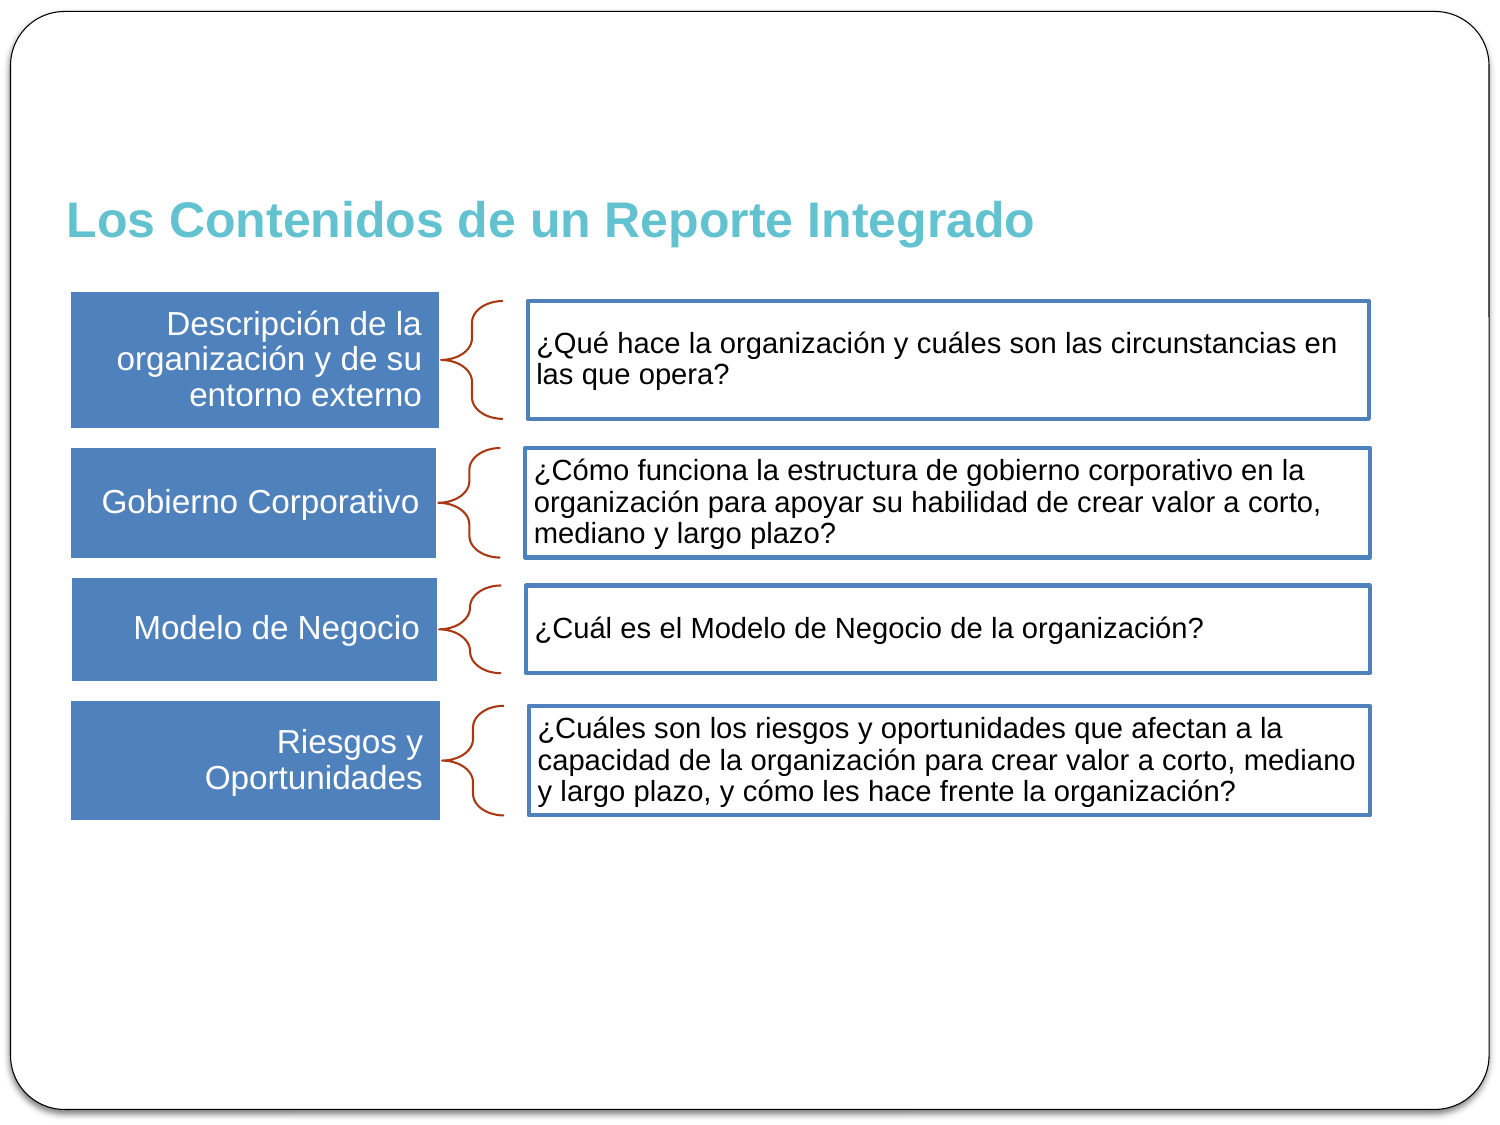

Los Contenidos de un Reporte Integrado
Descripción de la organización y de su entorno externo
¿Qué hace la organización y cuáles son las circunstancias en las que opera?
Gobierno Corporativo
¿Cómo funciona la estructura de gobierno corporativo en la organización para apoyar su habilidad de crear valor a corto, mediano y largo plazo?
Modelo de Negocio
¿Cuál es el Modelo de Negocio de la organización?
Riesgos y Oportunidades
¿Cuáles son los riesgos y oportunidades que afectan a la capacidad de la organización para crear valor a corto, mediano y largo plazo, y cómo les hace frente la organización?